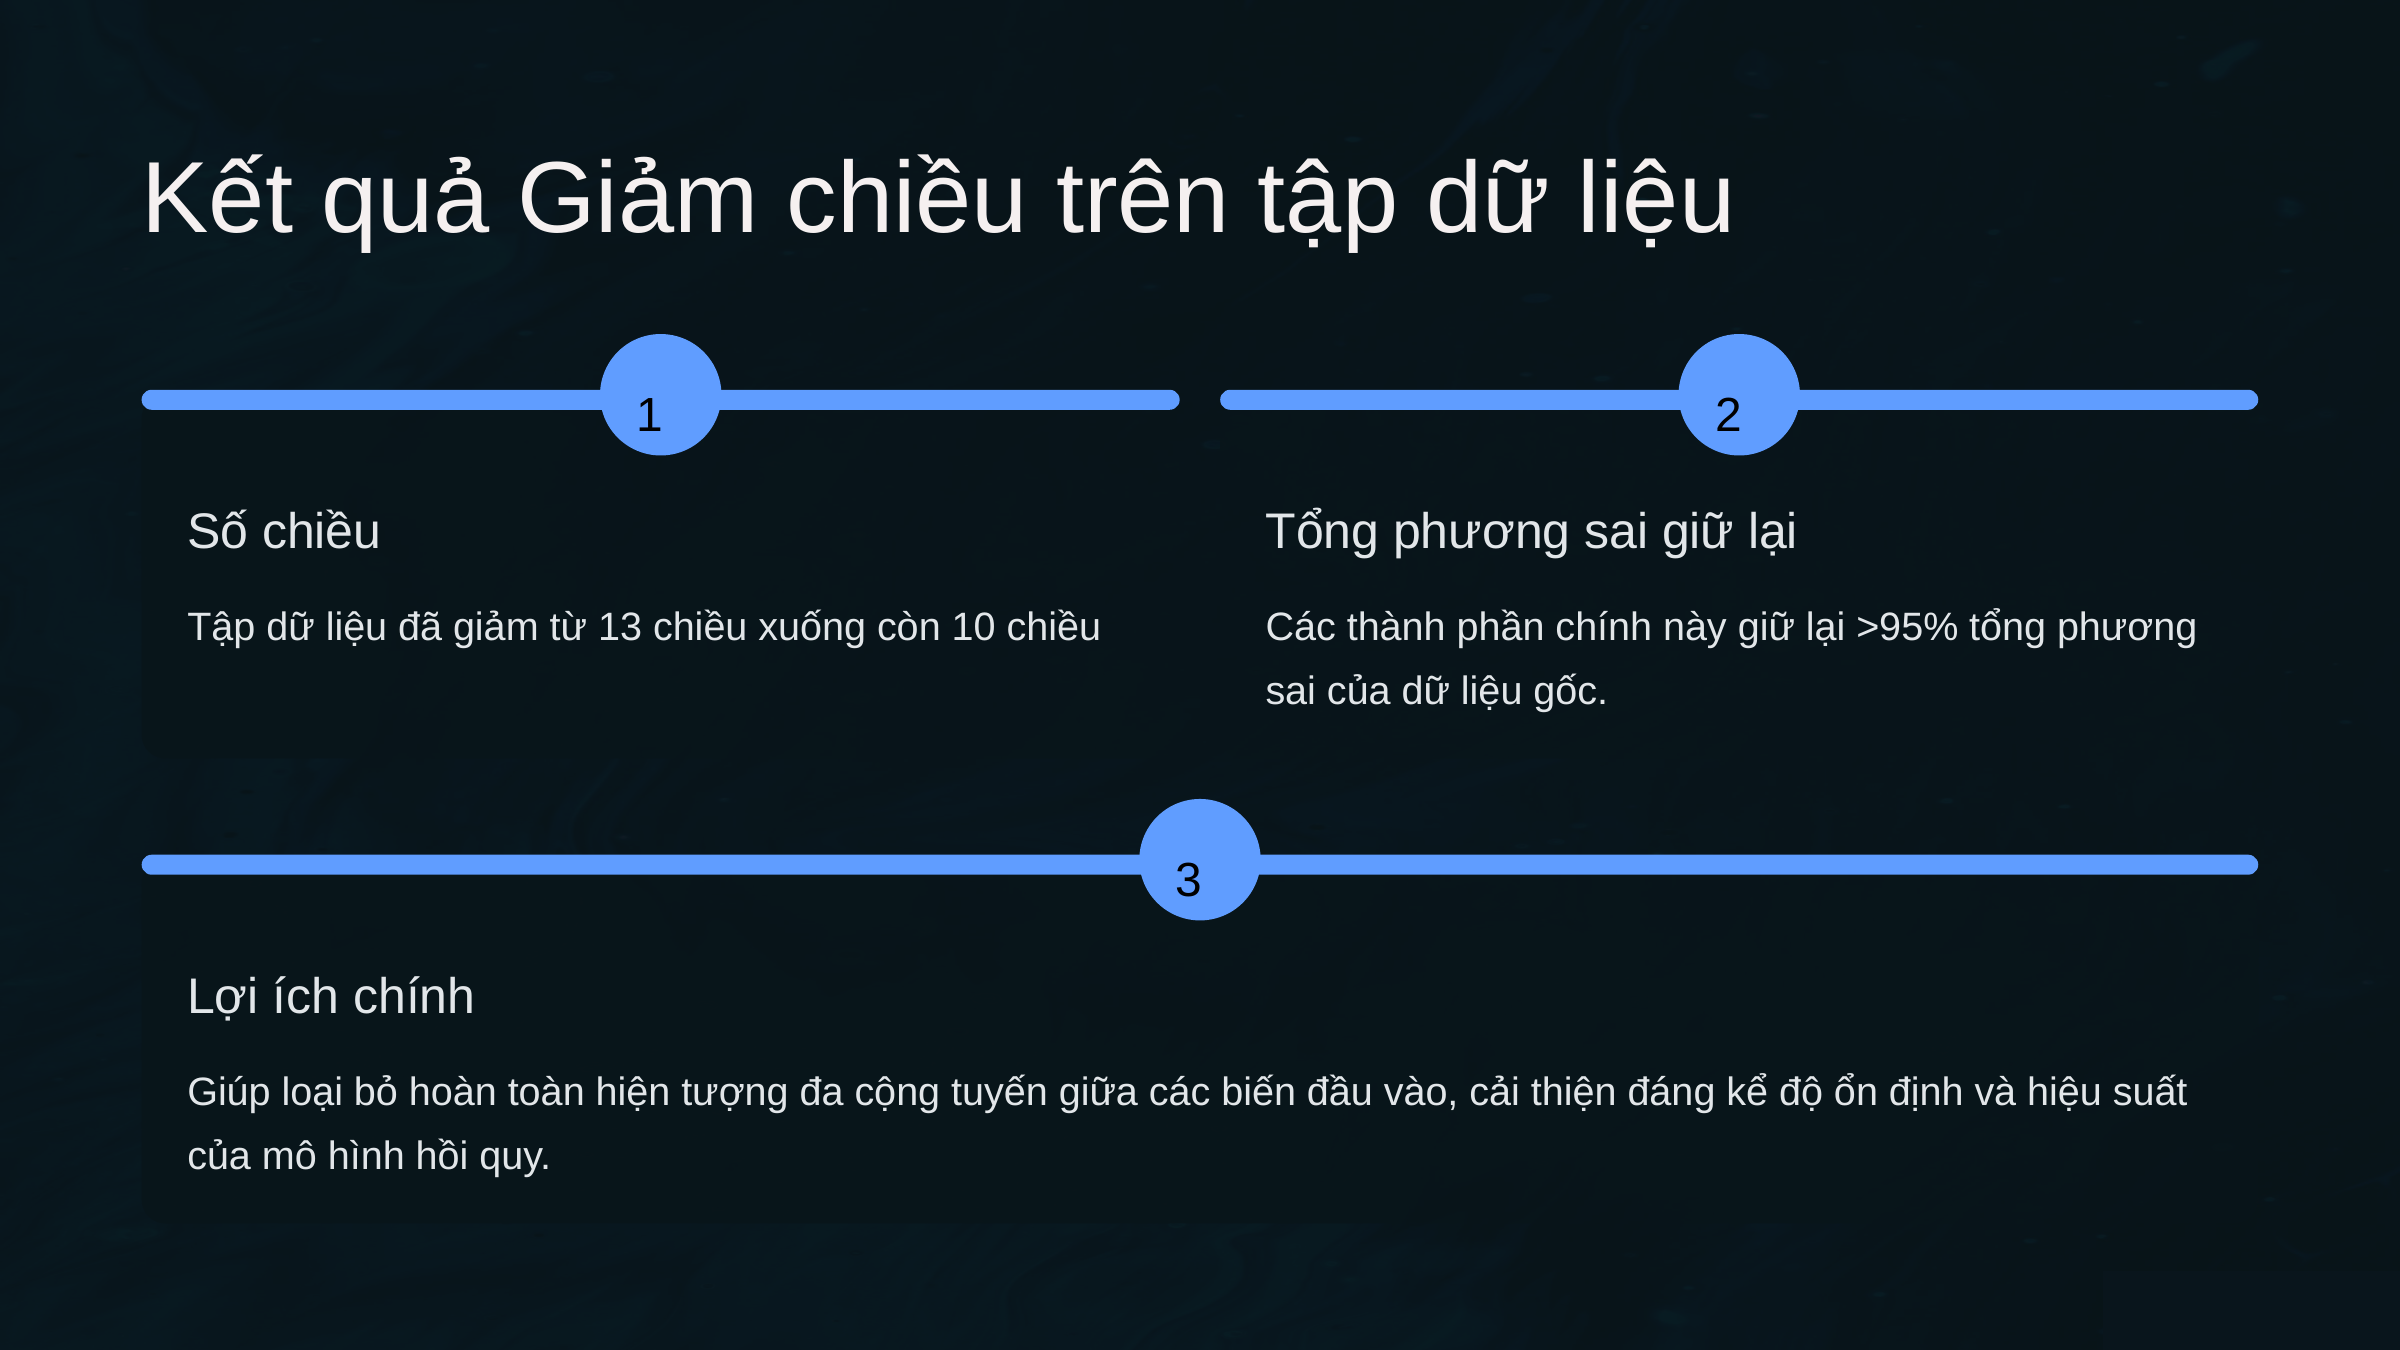

Kết quả Giảm chiều trên tập dữ liệu

1
2

Số chiều
Tổng phương sai giữ lại
Tập dữ liệu đã giảm từ 13 chiều xuống còn 10 chiều
Các thành phần chính này giữ lại >95% tổng phương sai của dữ liệu gốc.

3

Lợi ích chính
Giúp loại bỏ hoàn toàn hiện tượng đa cộng tuyến giữa các biến đầu vào, cải thiện đáng kể độ ổn định và hiệu suất của mô hình hồi quy.